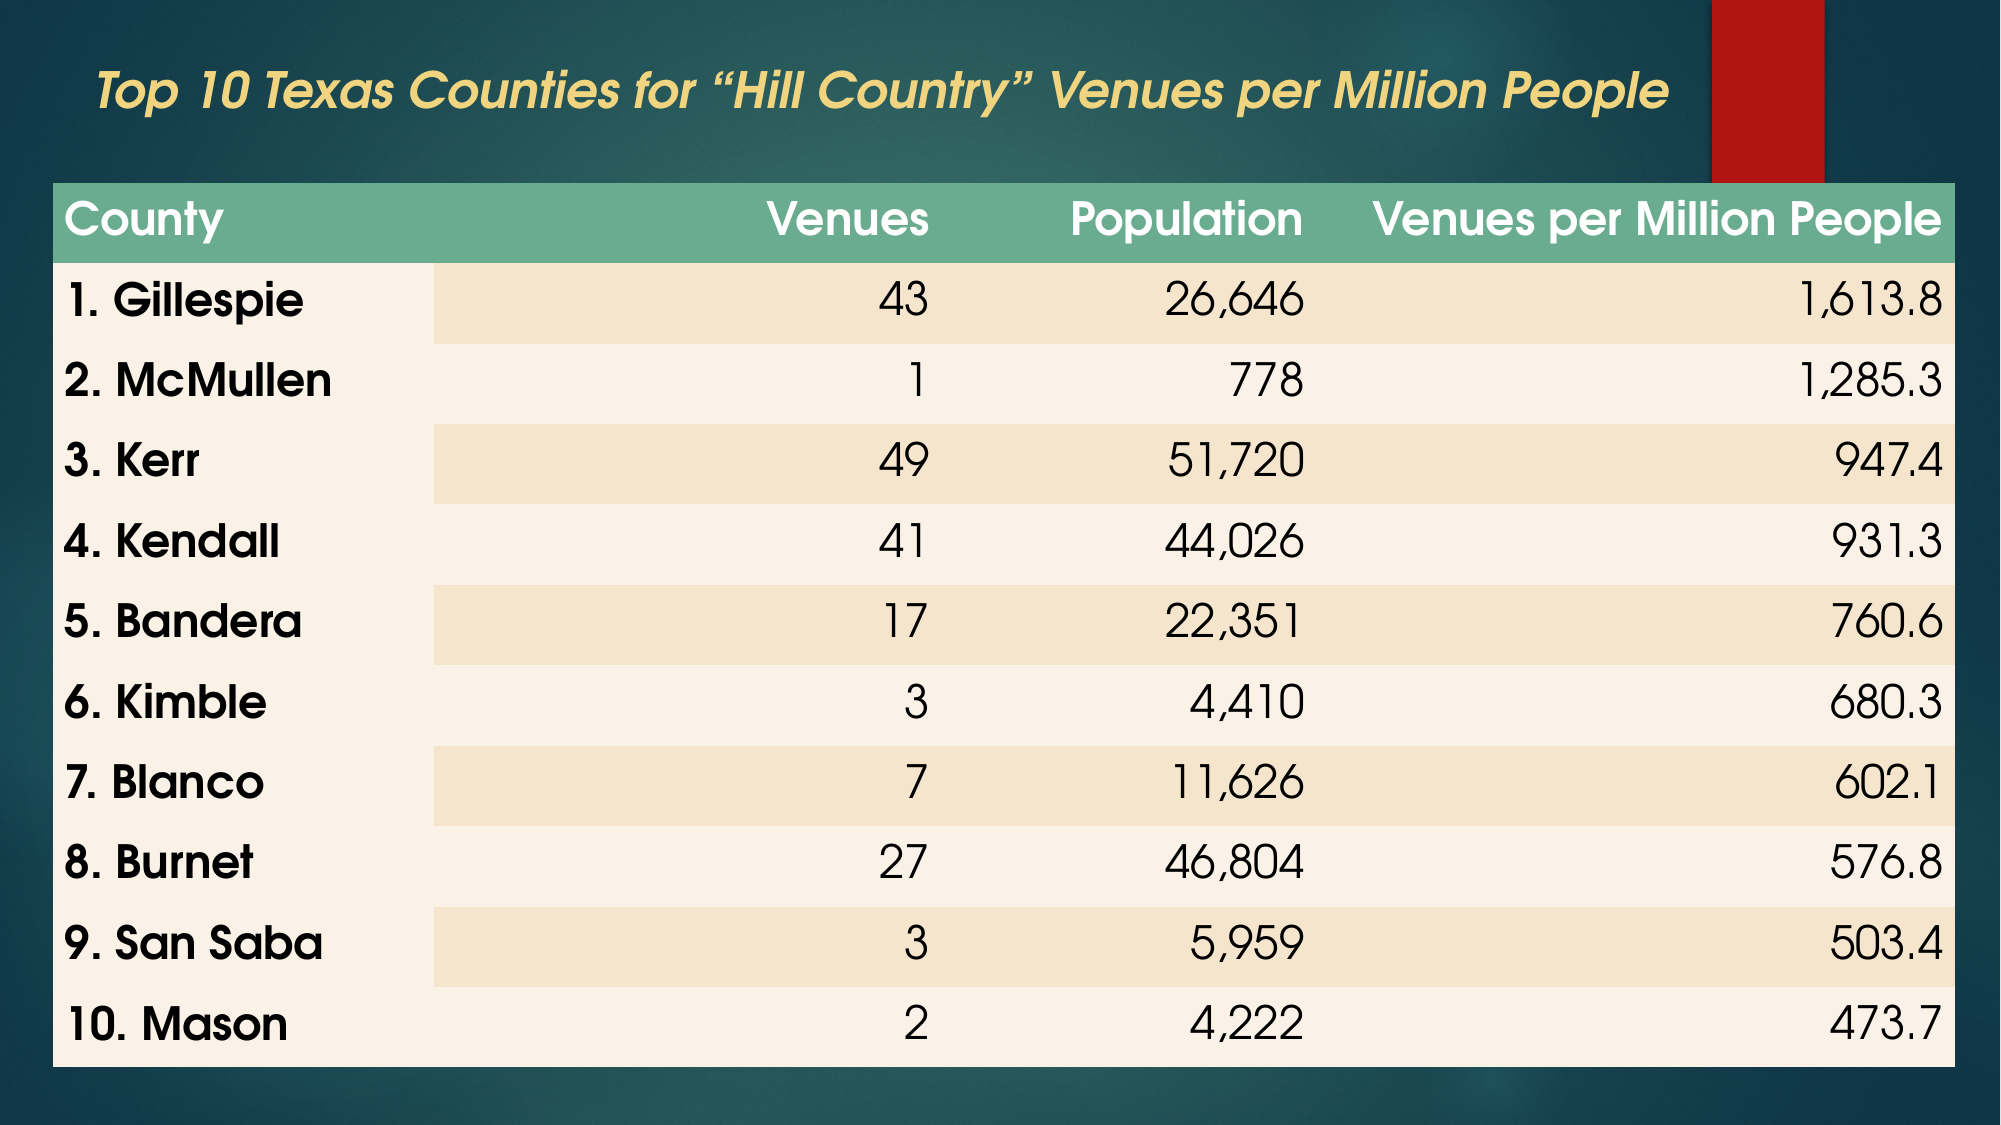

# Top 10 Texas Counties for “Hill Country” Venues per Million People
| County | Venues | Population | Venues per Million People |
| --- | --- | --- | --- |
| 1. Gillespie | 43 | 26,646 | 1,613.8 |
| 2. McMullen | 1 | 778 | 1,285.3 |
| 3. Kerr | 49 | 51,720 | 947.4 |
| 4. Kendall | 41 | 44,026 | 931.3 |
| 5. Bandera | 17 | 22,351 | 760.6 |
| 6. Kimble | 3 | 4,410 | 680.3 |
| 7. Blanco | 7 | 11,626 | 602.1 |
| 8. Burnet | 27 | 46,804 | 576.8 |
| 9. San Saba | 3 | 5,959 | 503.4 |
| 10. Mason | 2 | 4,222 | 473.7 |